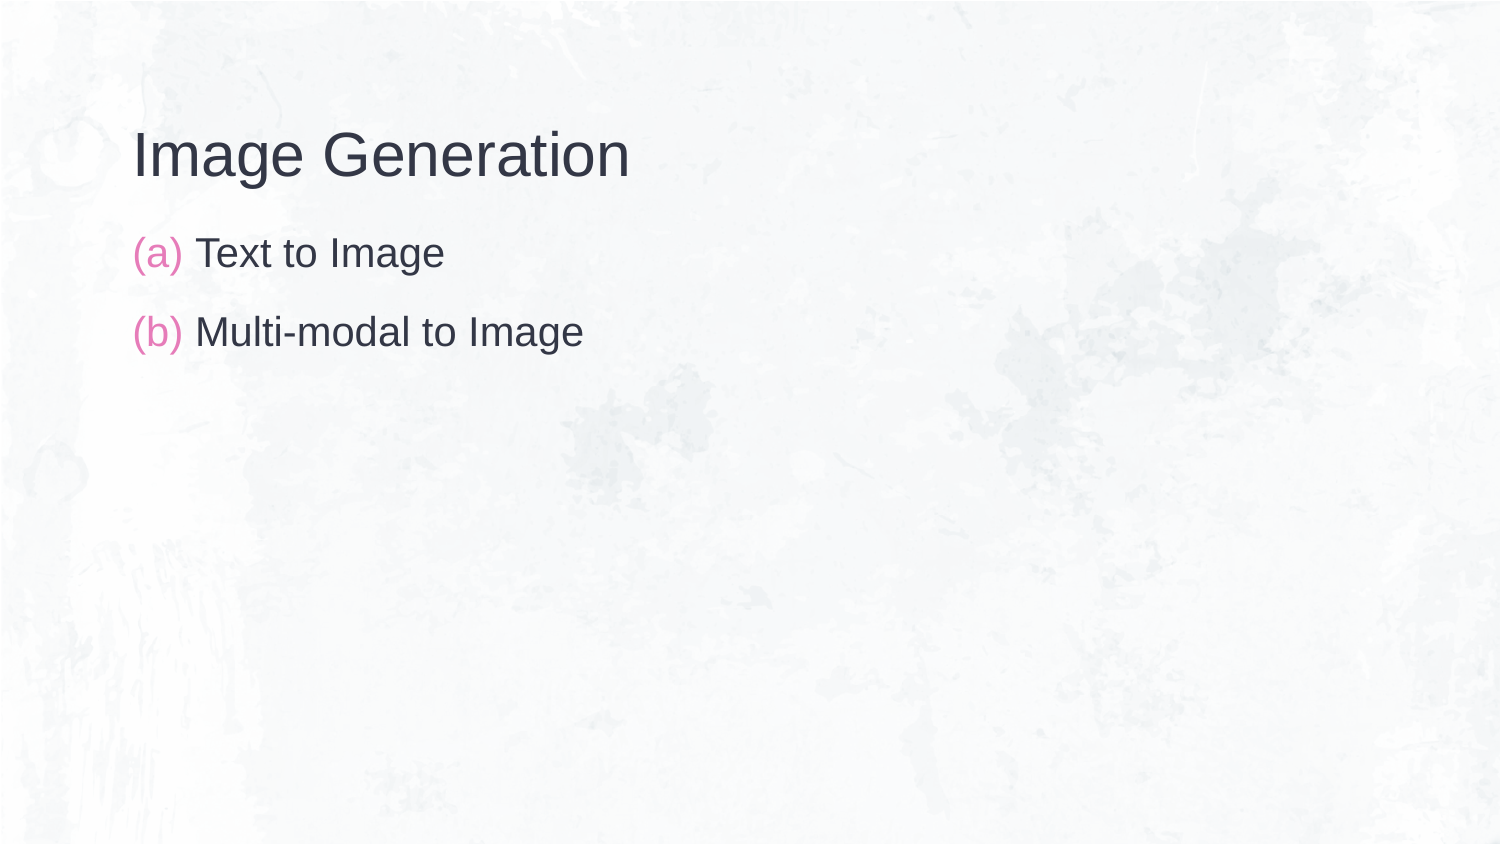

# Image Generation
(a) Text to Image
(b) Multi-modal to Image